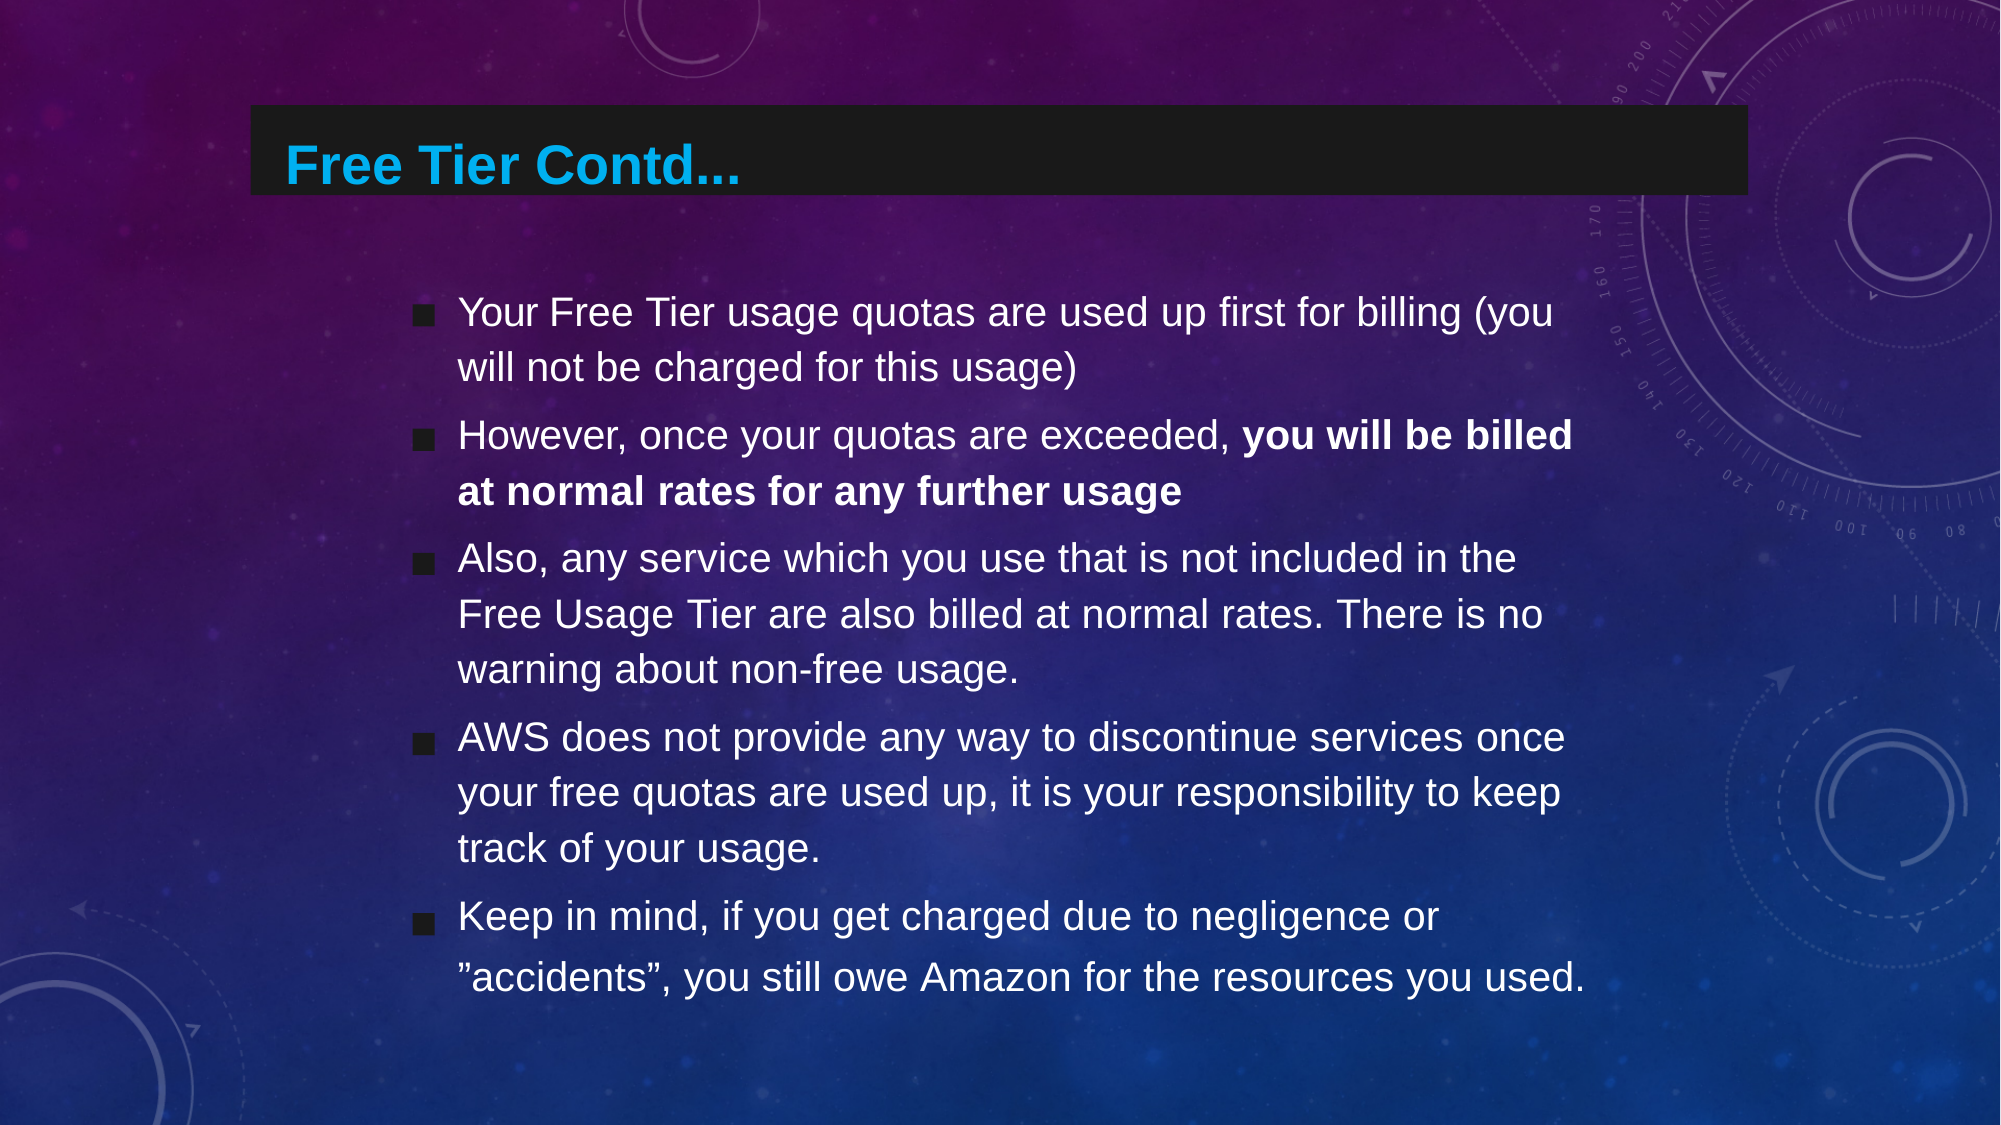

Free Tier Contd...
Your Free Tier usage quotas are used up first for billing (you  will not be charged for this usage)
However, once your quotas are exceeded, you will be billed  at normal rates for any further usage
Also, any service which you use that is not included in the  Free Usage Tier are also billed at normal rates. There is no  warning about non-free usage.
AWS does not provide any way to discontinue services once  your free quotas are used up, it is your responsibility to keep  track of your usage.
Keep in mind, if you get charged due to negligence or

”accidents”, you still owe Amazon for the resources you used.